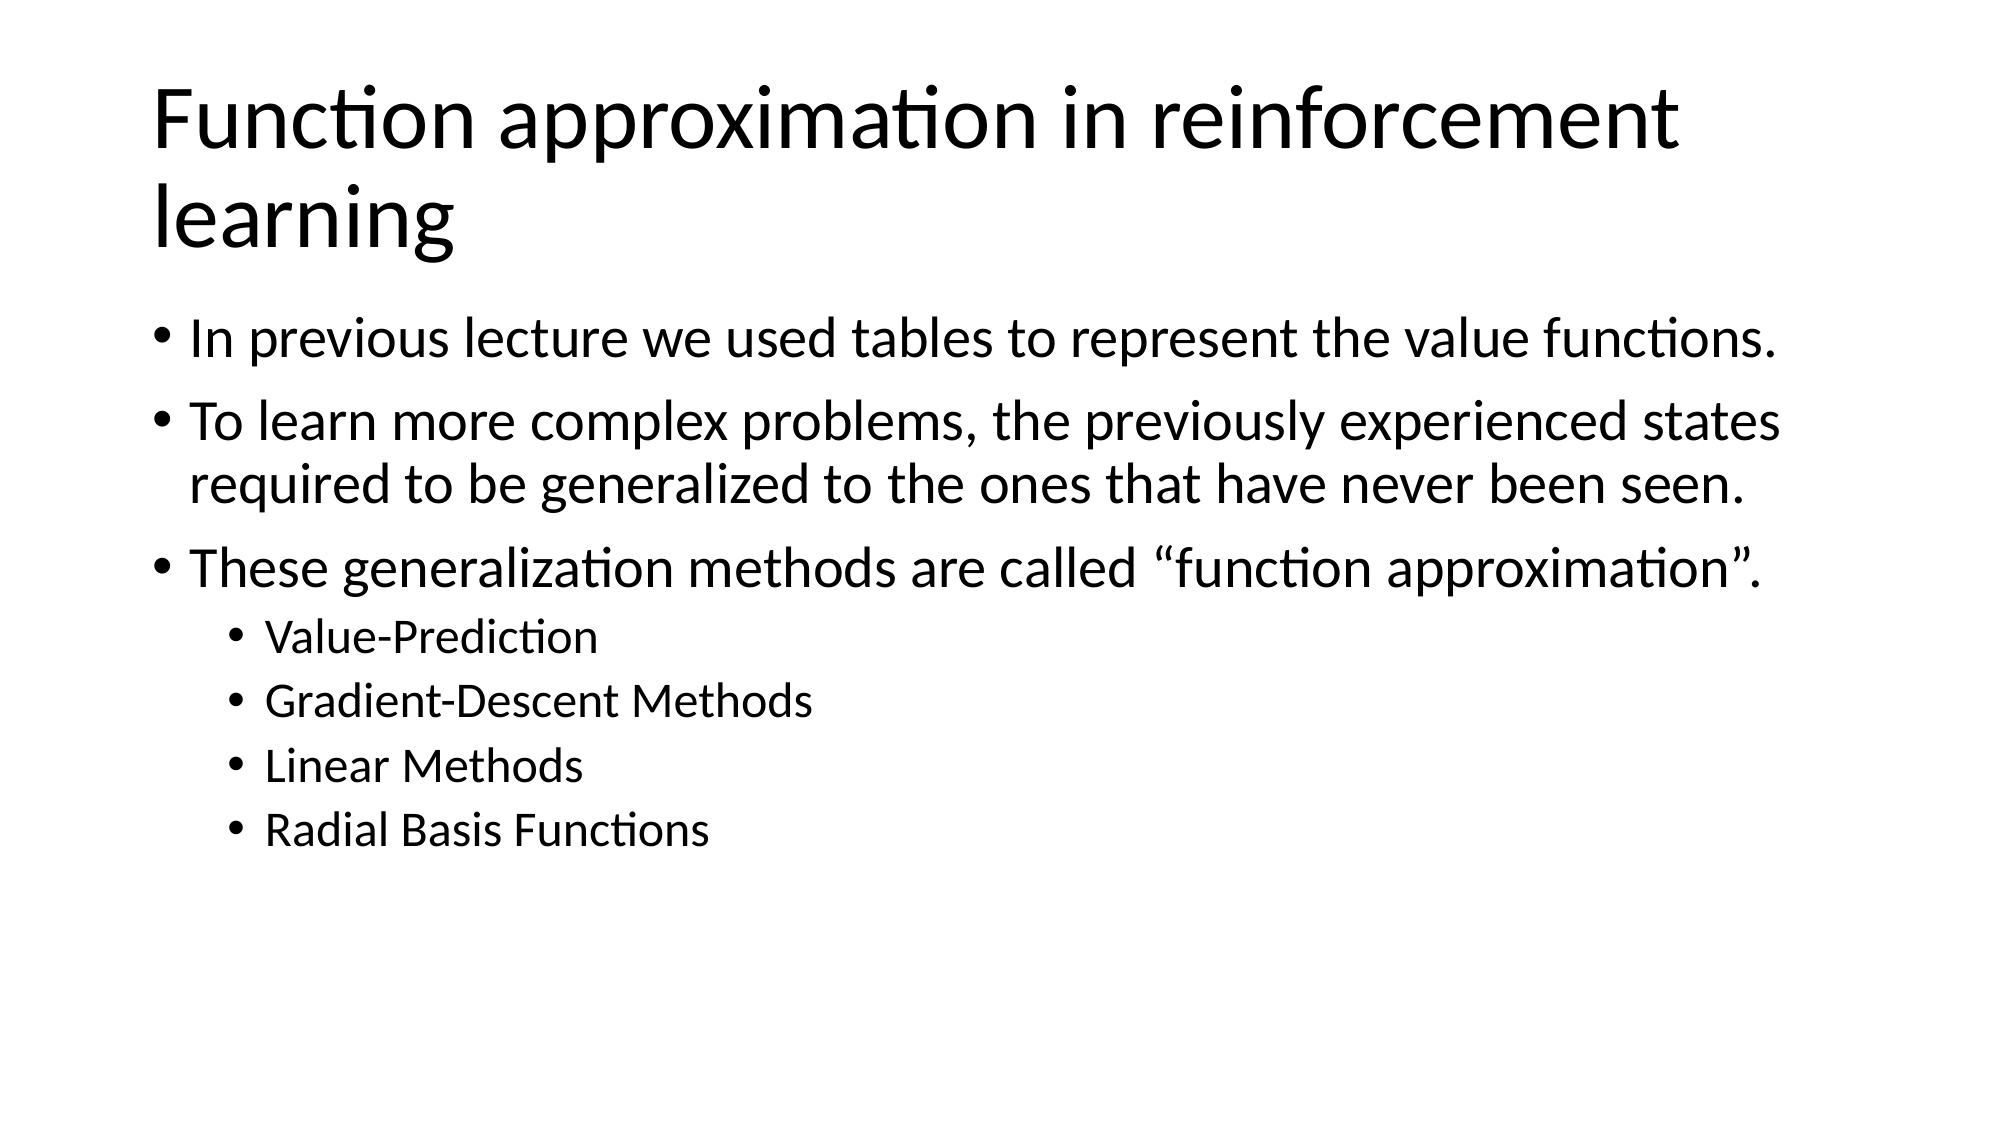

# Function approximation in reinforcement learning
In previous lecture we used tables to represent the value functions.
To learn more complex problems, the previously experienced states  required to be generalized to the ones that have never been seen.
These generalization methods are called “function approximation”.
Value-Prediction
Gradient-Descent Methods
Linear Methods
Radial Basis Functions